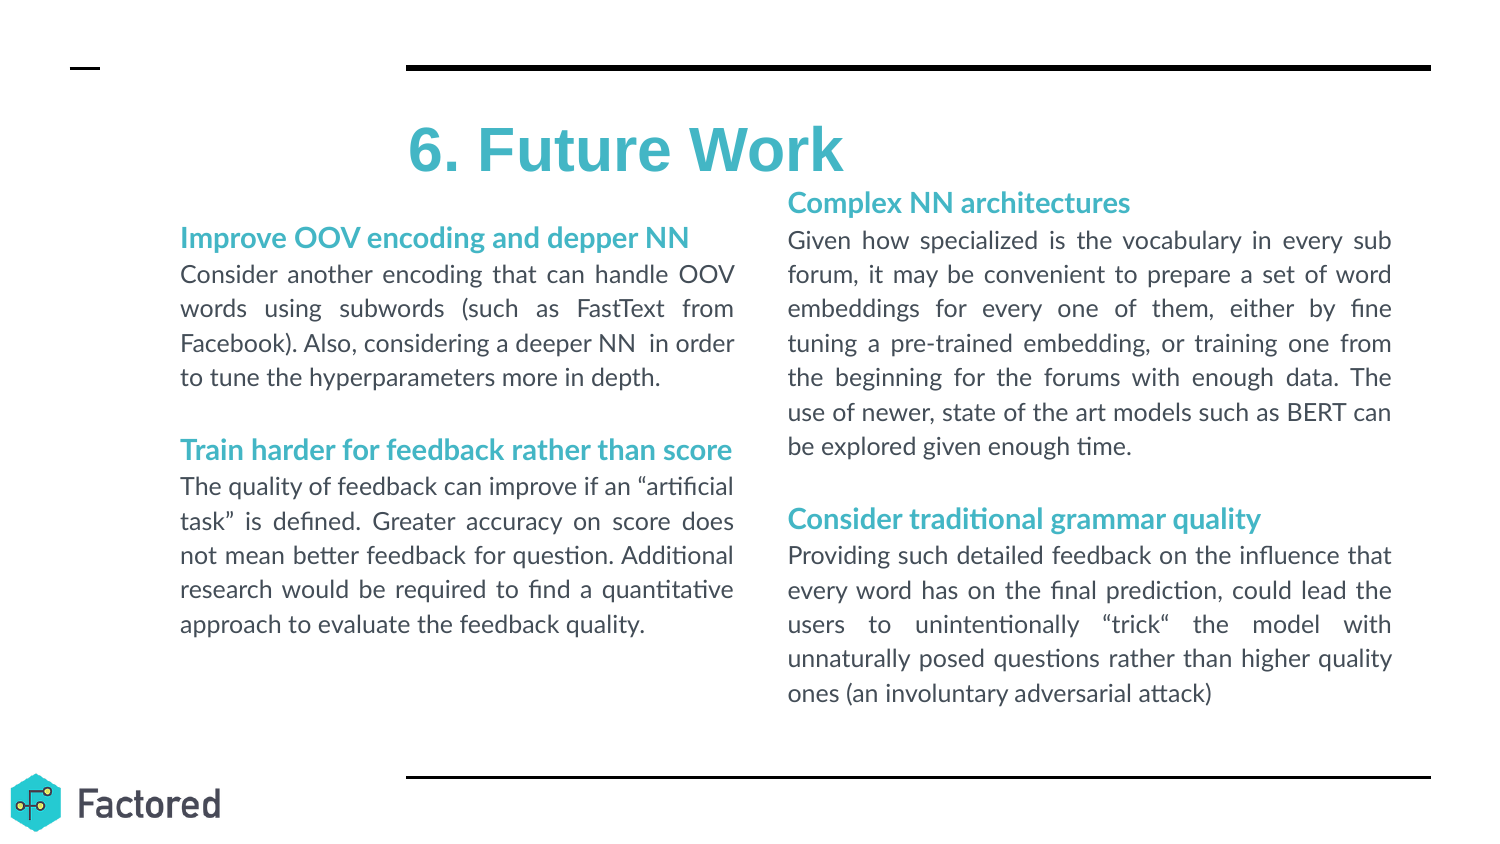

# 6. Future Work
Complex NN architectures
Given how specialized is the vocabulary in every sub forum, it may be convenient to prepare a set of word embeddings for every one of them, either by fine tuning a pre-trained embedding, or training one from the beginning for the forums with enough data. The use of newer, state of the art models such as BERT can be explored given enough time.

Consider traditional grammar quality
Providing such detailed feedback on the influence that every word has on the final prediction, could lead the users to unintentionally “trick“ the model with unnaturally posed questions rather than higher quality ones (an involuntary adversarial attack)

Improve OOV encoding and depper NN
Consider another encoding that can handle OOV words using subwords (such as FastText from Facebook). Also, considering a deeper NN  in order to tune the hyperparameters more in depth.

Train harder for feedback rather than score
The quality of feedback can improve if an “artificial task” is defined. Greater accuracy on score does not mean better feedback for question. Additional research would be required to find a quantitative approach to evaluate the feedback quality.